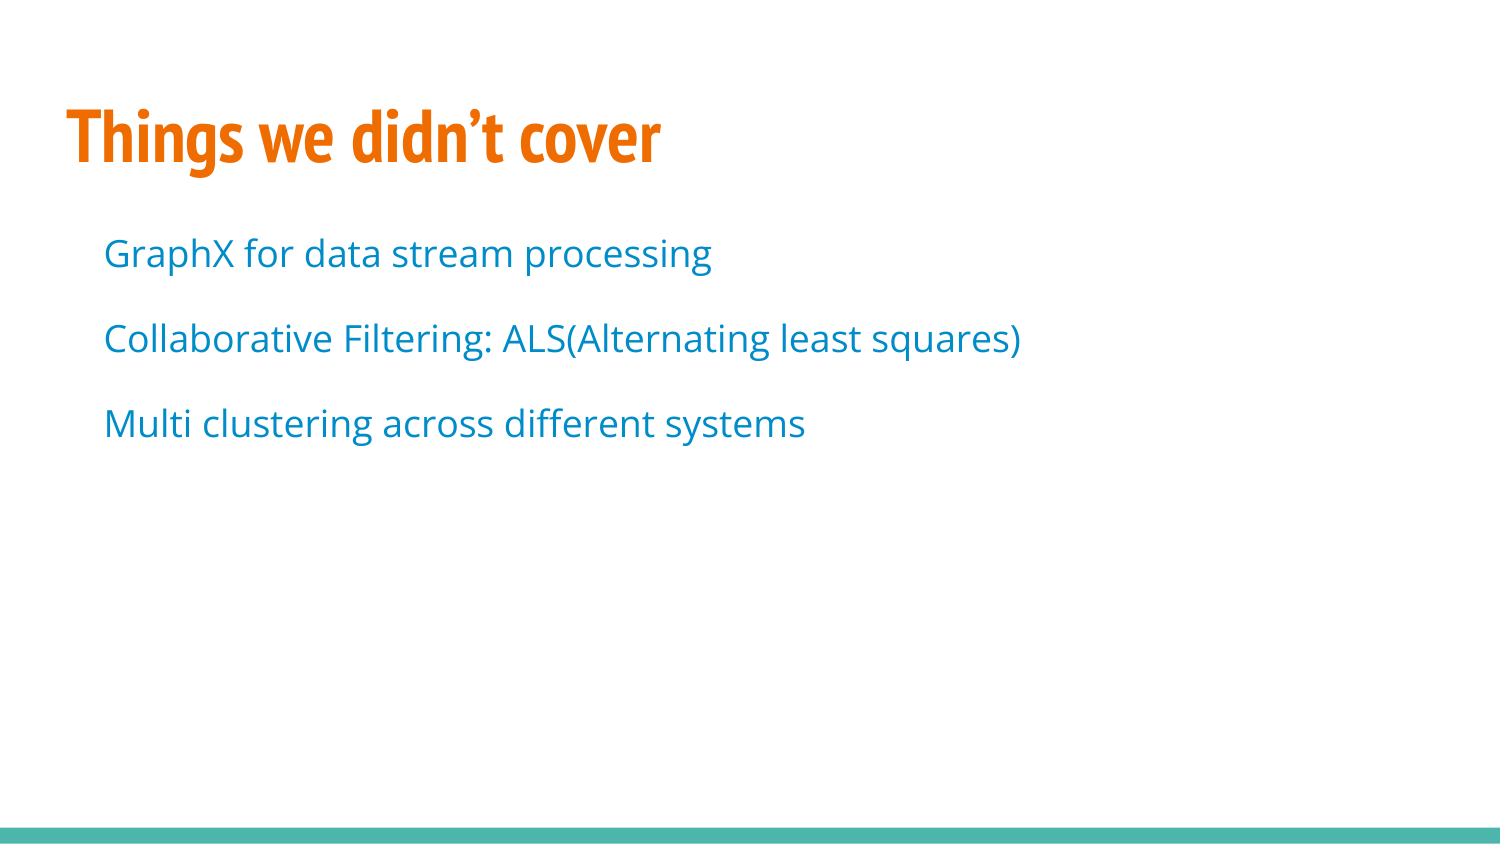

# Things we didn’t cover
GraphX for data stream processing
Collaborative Filtering: ALS(Alternating least squares)
Multi clustering across different systems